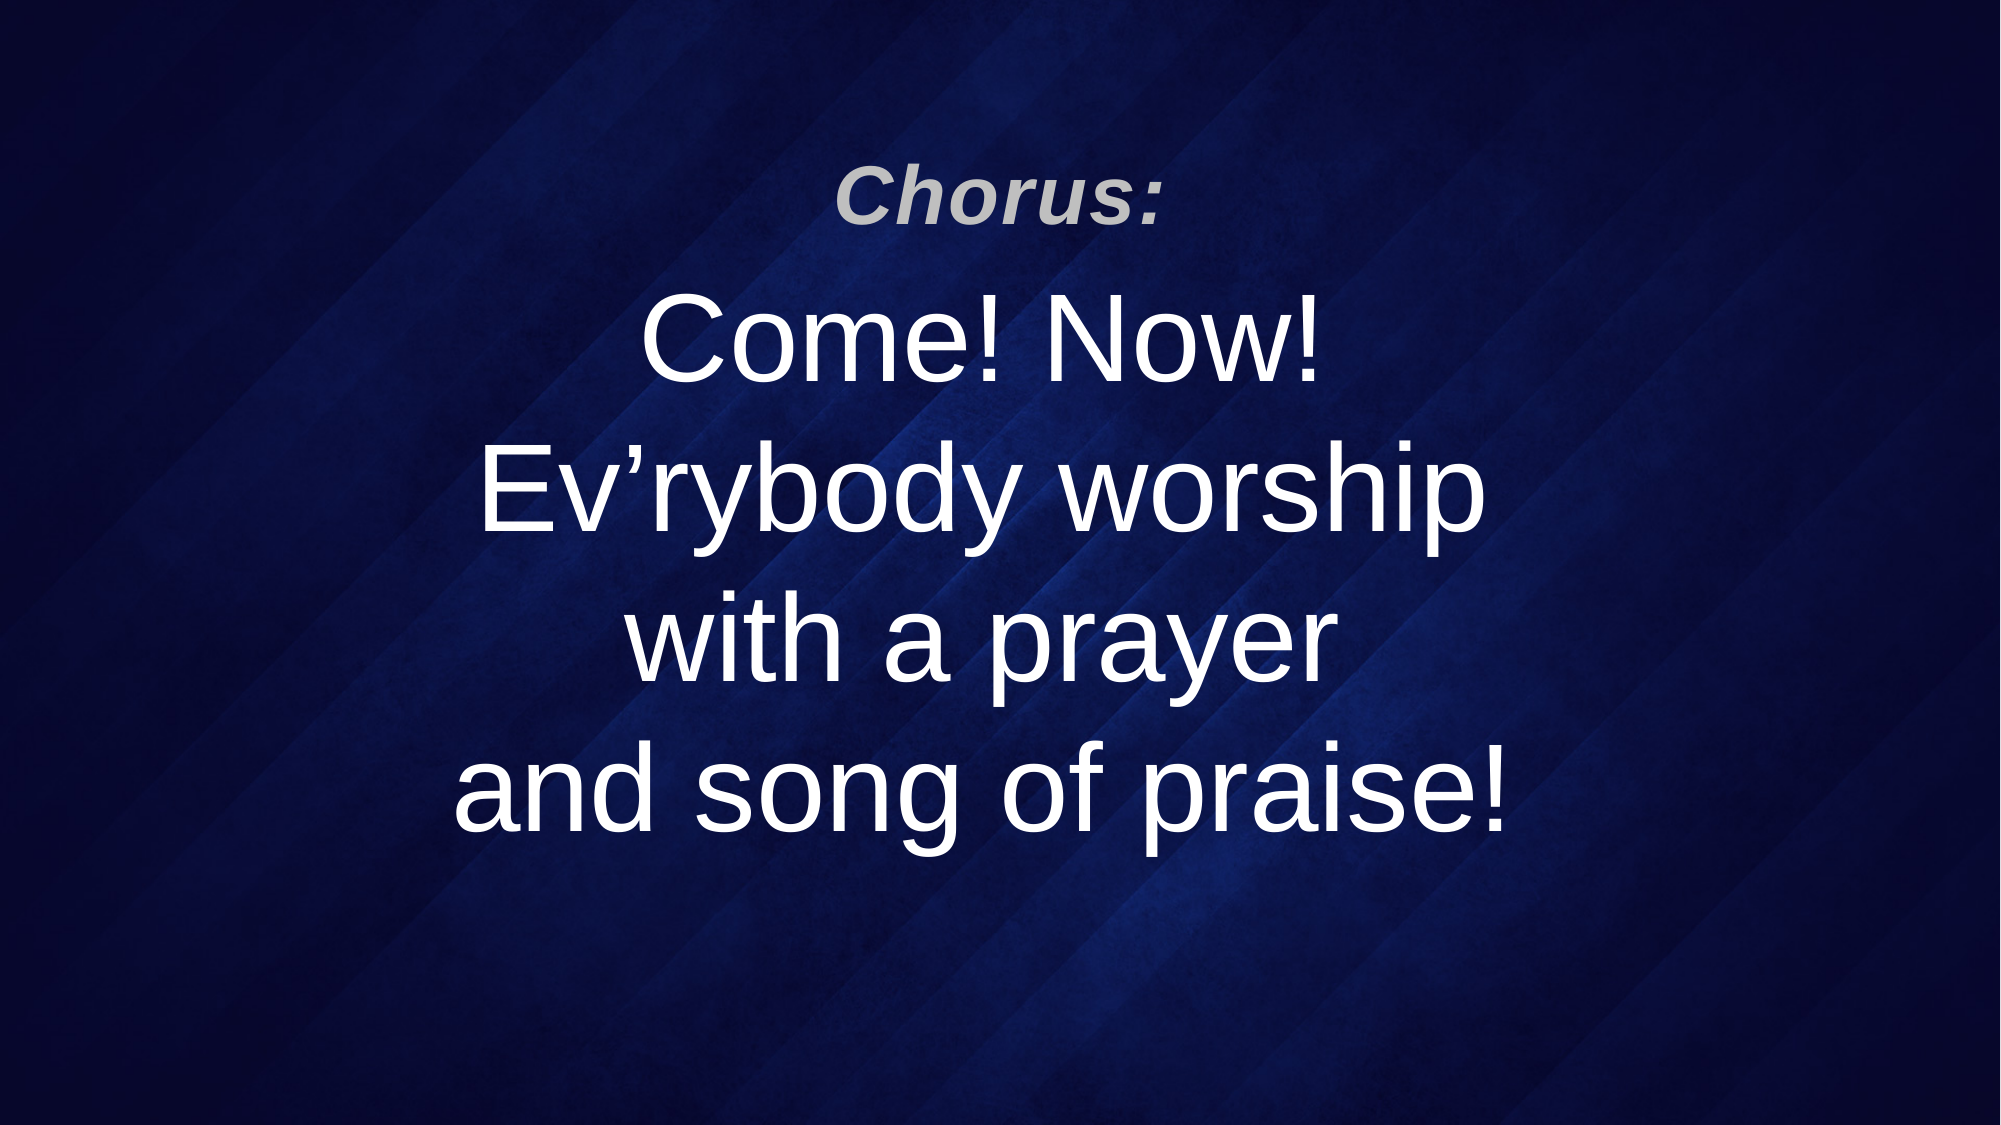

Chorus:
# Come! Now! Ev’rybody worship with a prayer and song of praise!